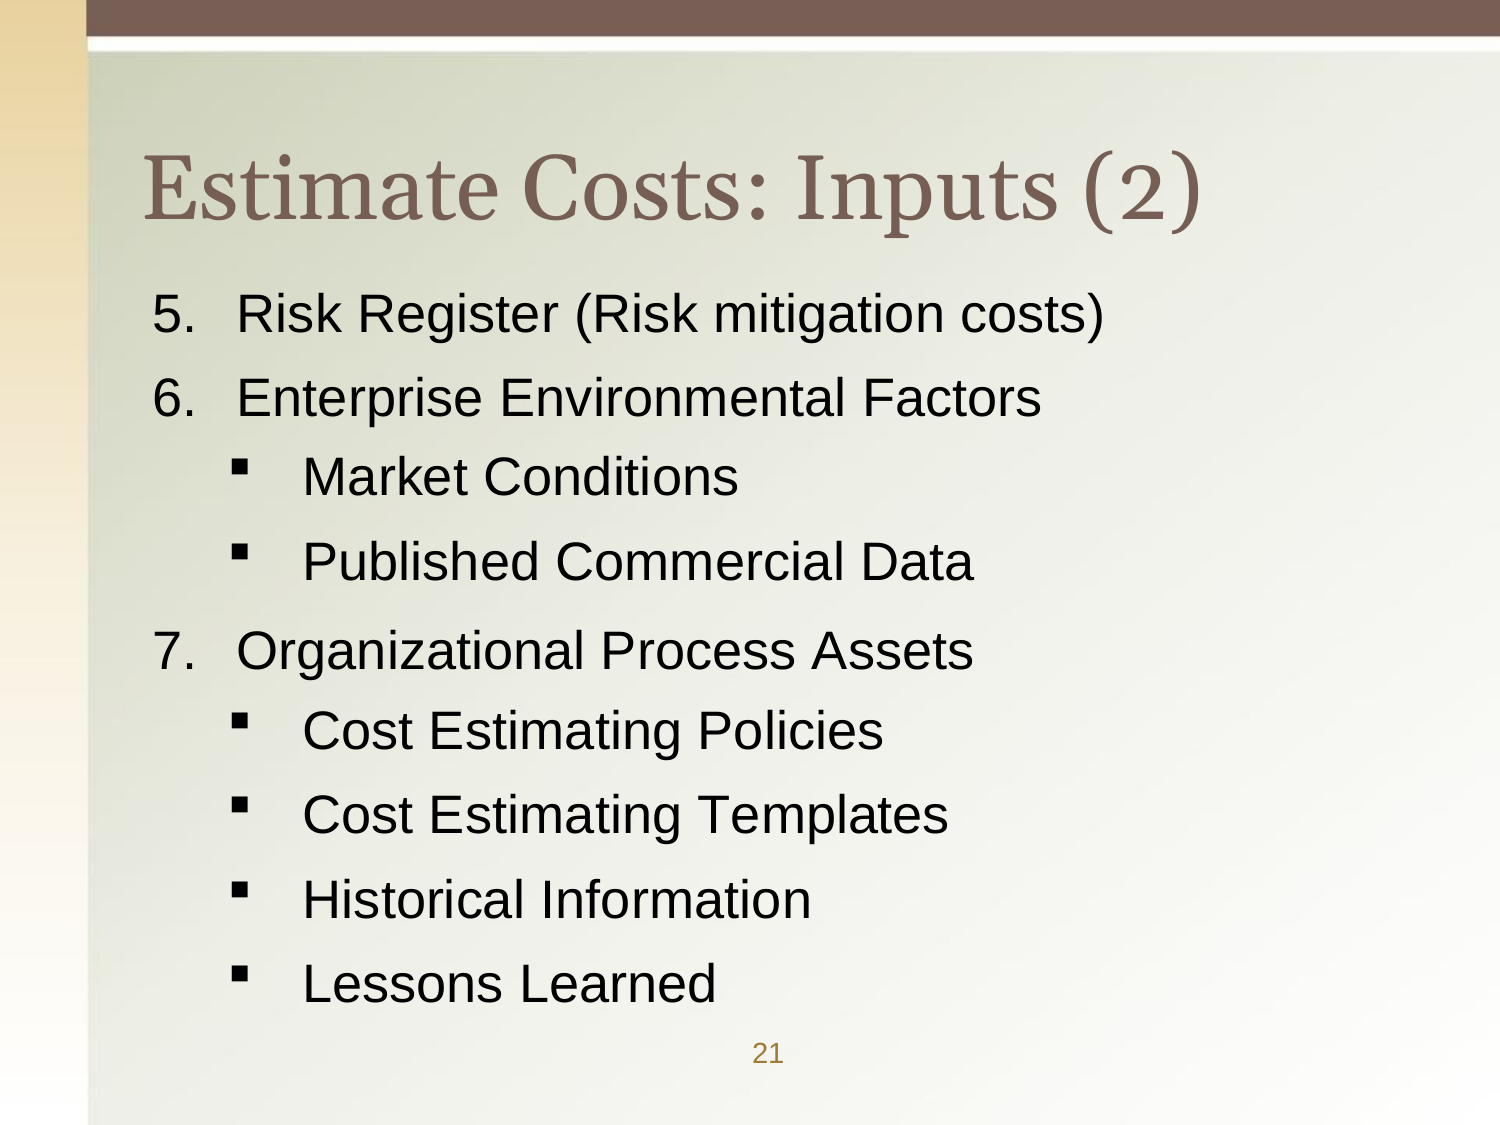

# Estimate Costs: Inputs (2)
Risk Register (Risk mitigation costs)
Enterprise Environmental Factors
Market Conditions
Published Commercial Data
Organizational Process Assets
Cost Estimating Policies
Cost Estimating Templates
Historical Information
Lessons Learned
21